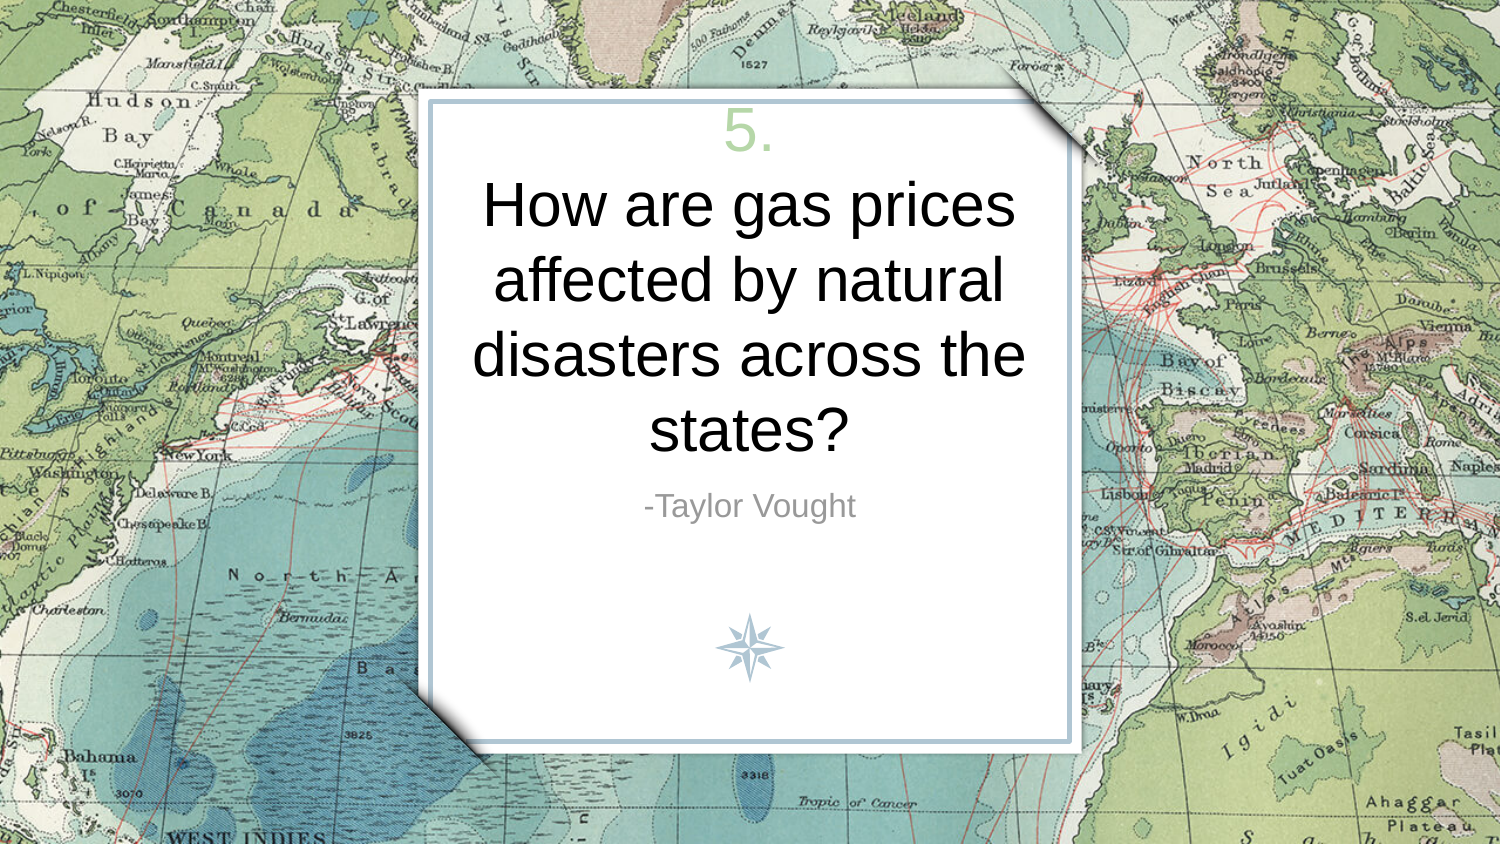

# 5.
How are gas prices affected by natural disasters across the states?
-Taylor Vought